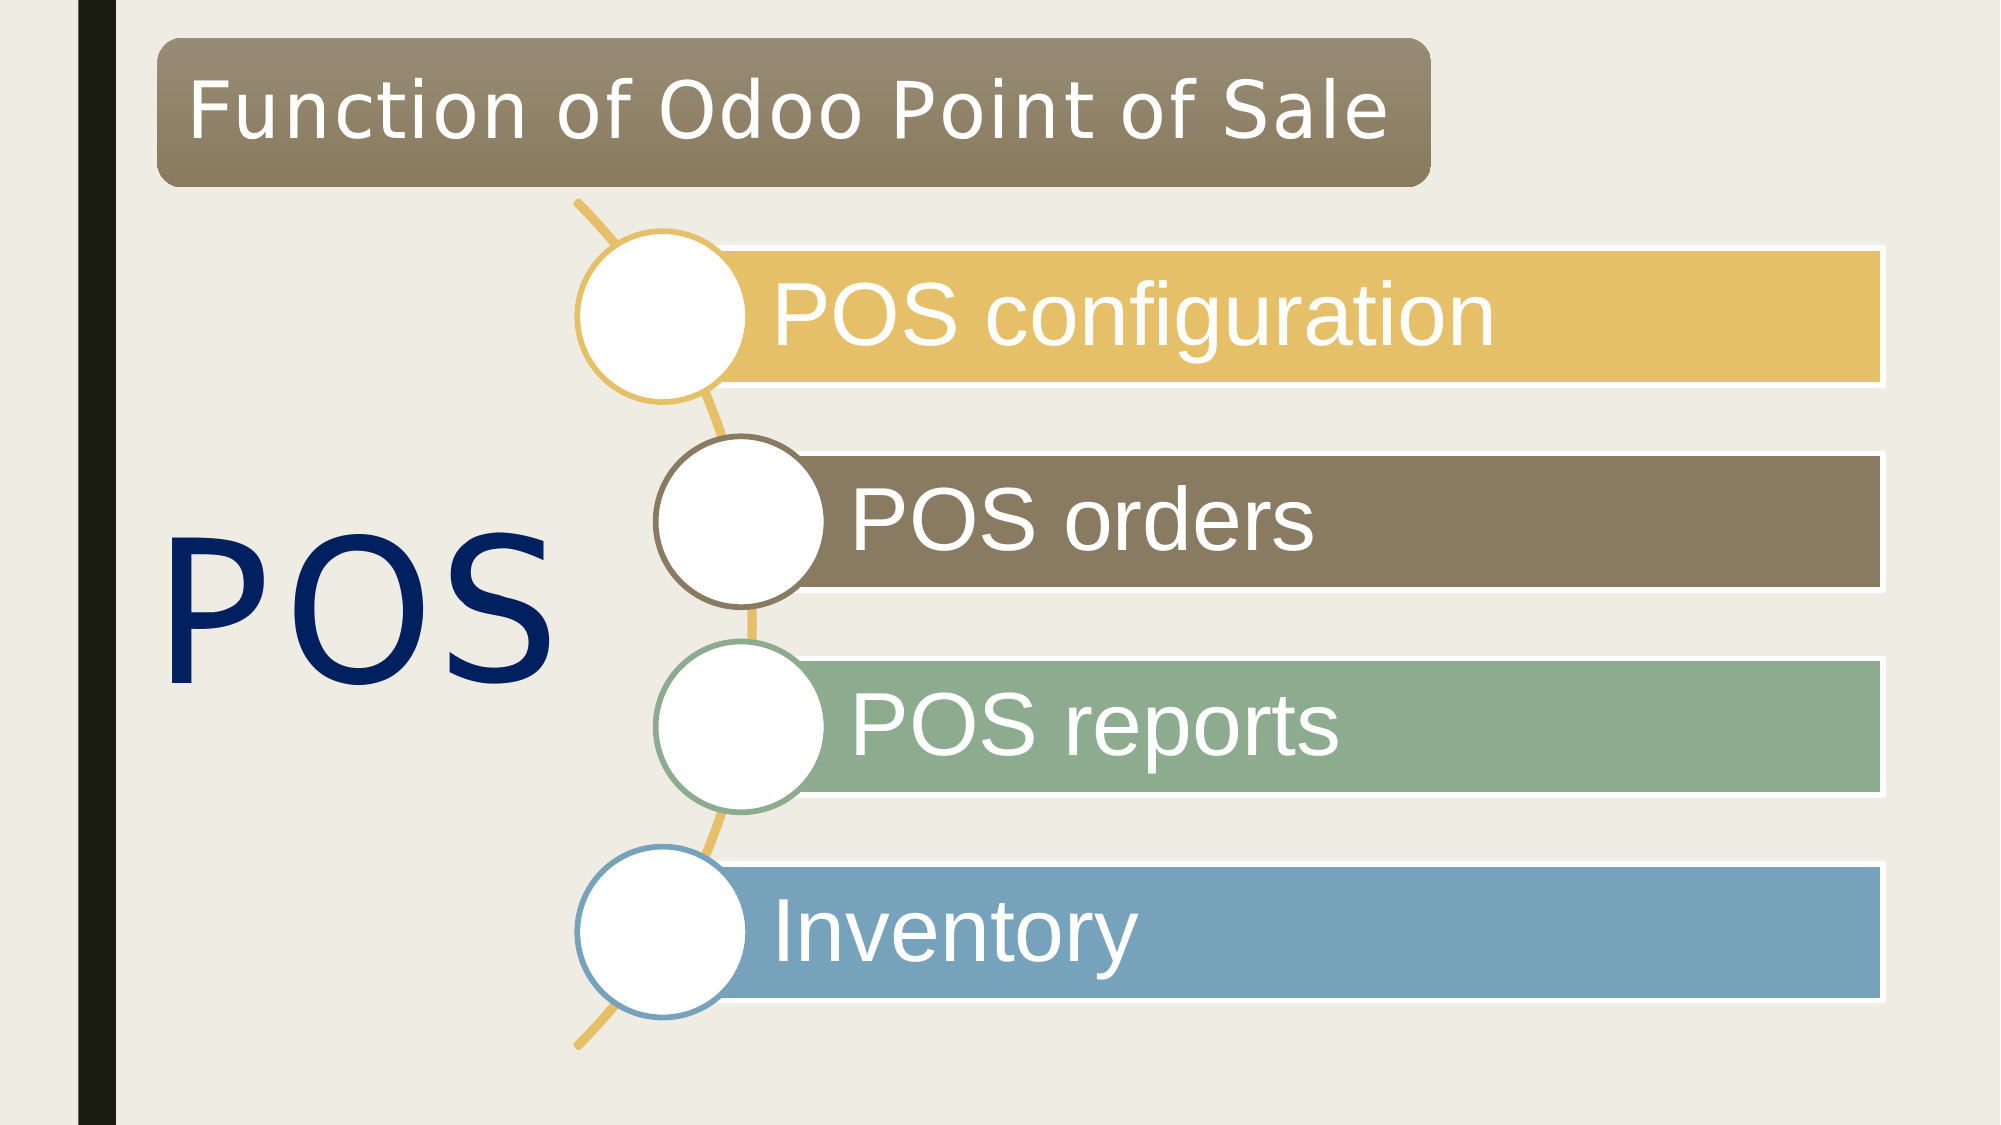

Function of Odoo Point of Sale
POS configuration
POS orders
POS reports
Inventory
POS